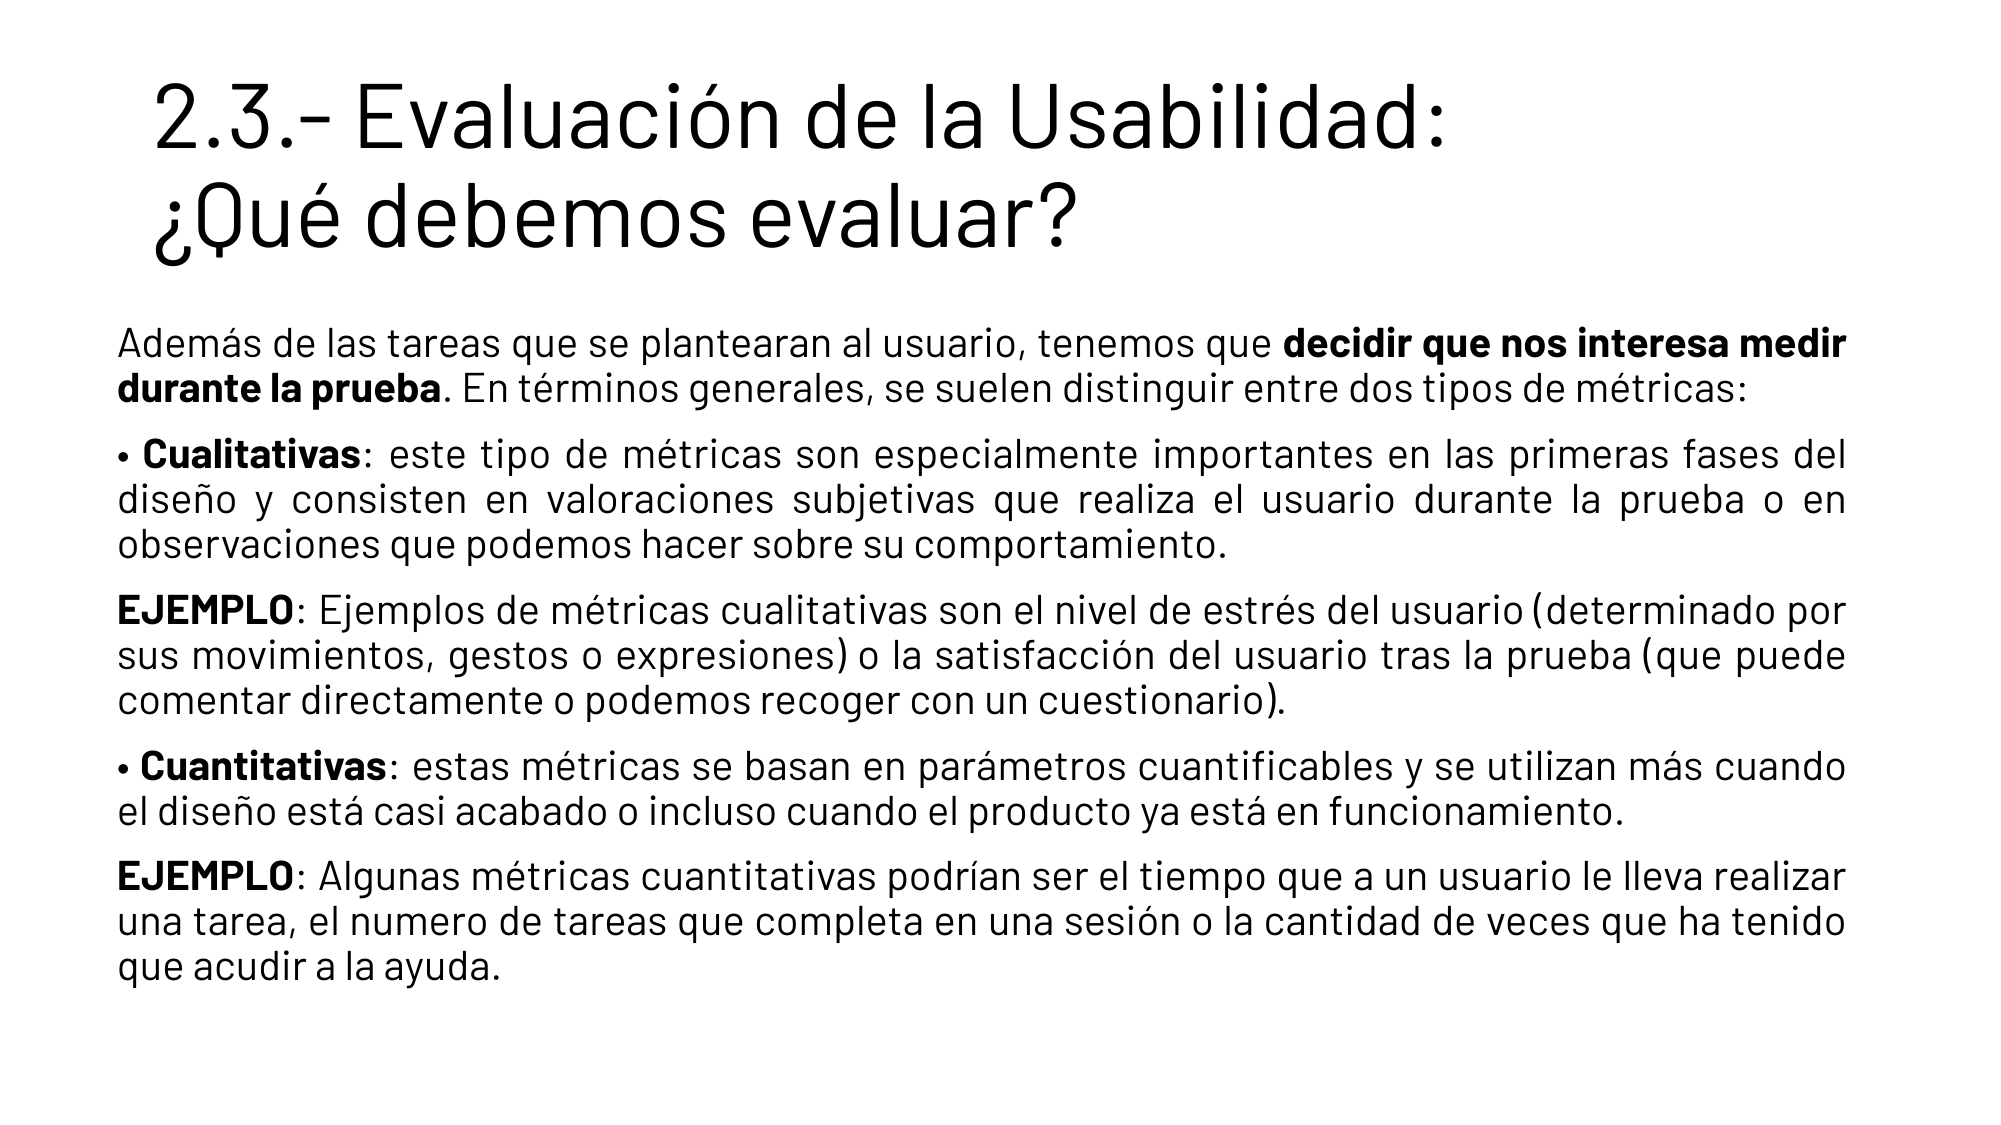

# 2.3.- Evaluación de la Usabilidad:                ¿Qué debemos evaluar?
Además de las tareas que se plantearan al usuario, tenemos que decidir que nos interesa medir durante la prueba. En términos generales, se suelen distinguir entre dos tipos de métricas:
• Cualitativas: este tipo de métricas son especialmente importantes en las primeras fases del diseño y consisten en valoraciones subjetivas que realiza el usuario durante la prueba o en observaciones que podemos hacer sobre su comportamiento.
EJEMPLO: Ejemplos de métricas cualitativas son el nivel de estrés del usuario (determinado por sus movimientos, gestos o expresiones) o la satisfacción del usuario tras la prueba (que puede comentar directamente o podemos recoger con un cuestionario).
• Cuantitativas: estas métricas se basan en parámetros cuantificables y se utilizan más cuando el diseño está casi acabado o incluso cuando el producto ya está en funcionamiento.
EJEMPLO: Algunas métricas cuantitativas podrían ser el tiempo que a un usuario le lleva realizar una tarea, el numero de tareas que completa en una sesión o la cantidad de veces que ha tenido que acudir a la ayuda.